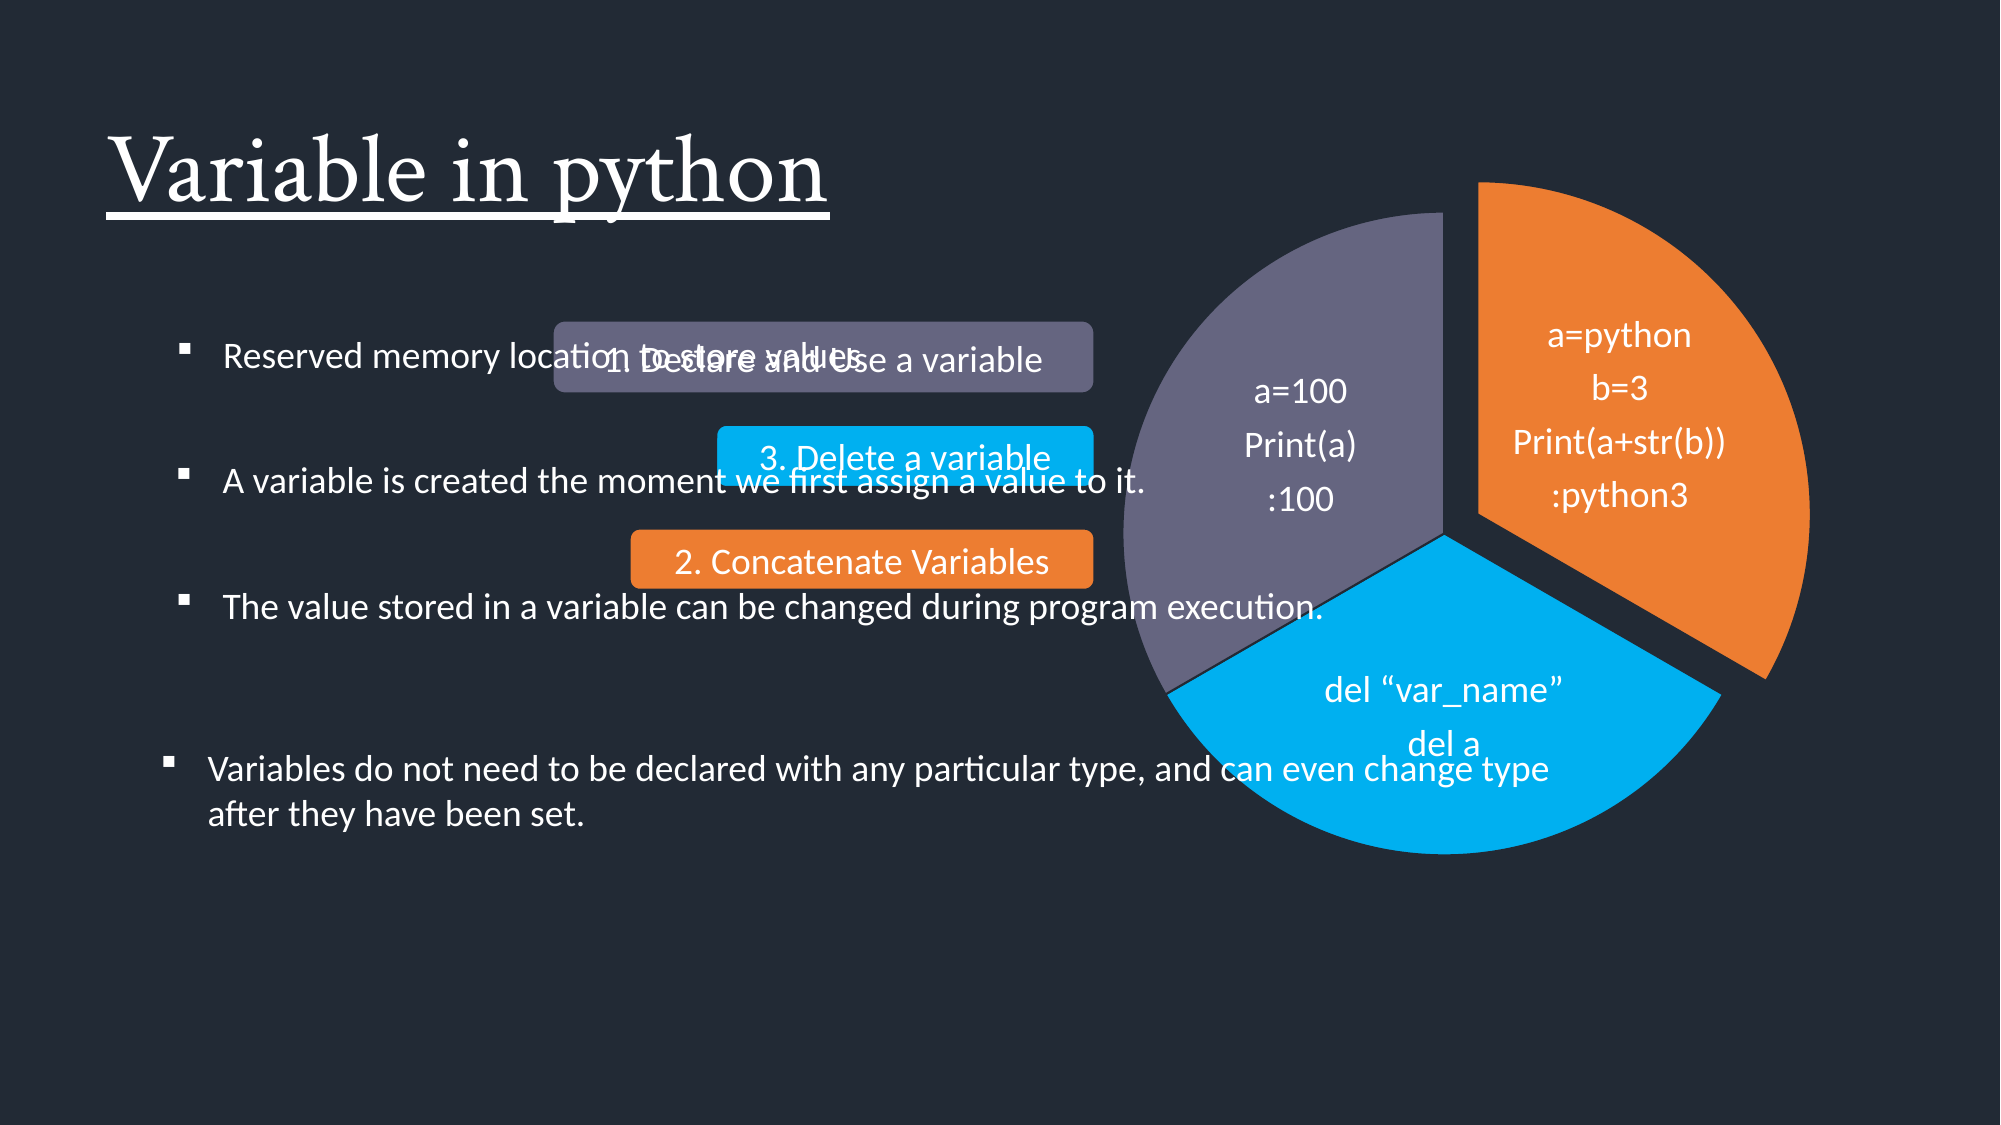

Variable in python
a=python
b=3
Print(a+str(b))
:python3
del “var_name”
del a
a=100
Print(a)
:100
1. Declare and Use a variable
Reserved memory location to store values
3. Delete a variable
A variable is created the moment we first assign a value to it.
2. Concatenate Variables
The value stored in a variable can be changed during program execution.
Variables do not need to be declared with any particular type, and can even change type after they have been set.